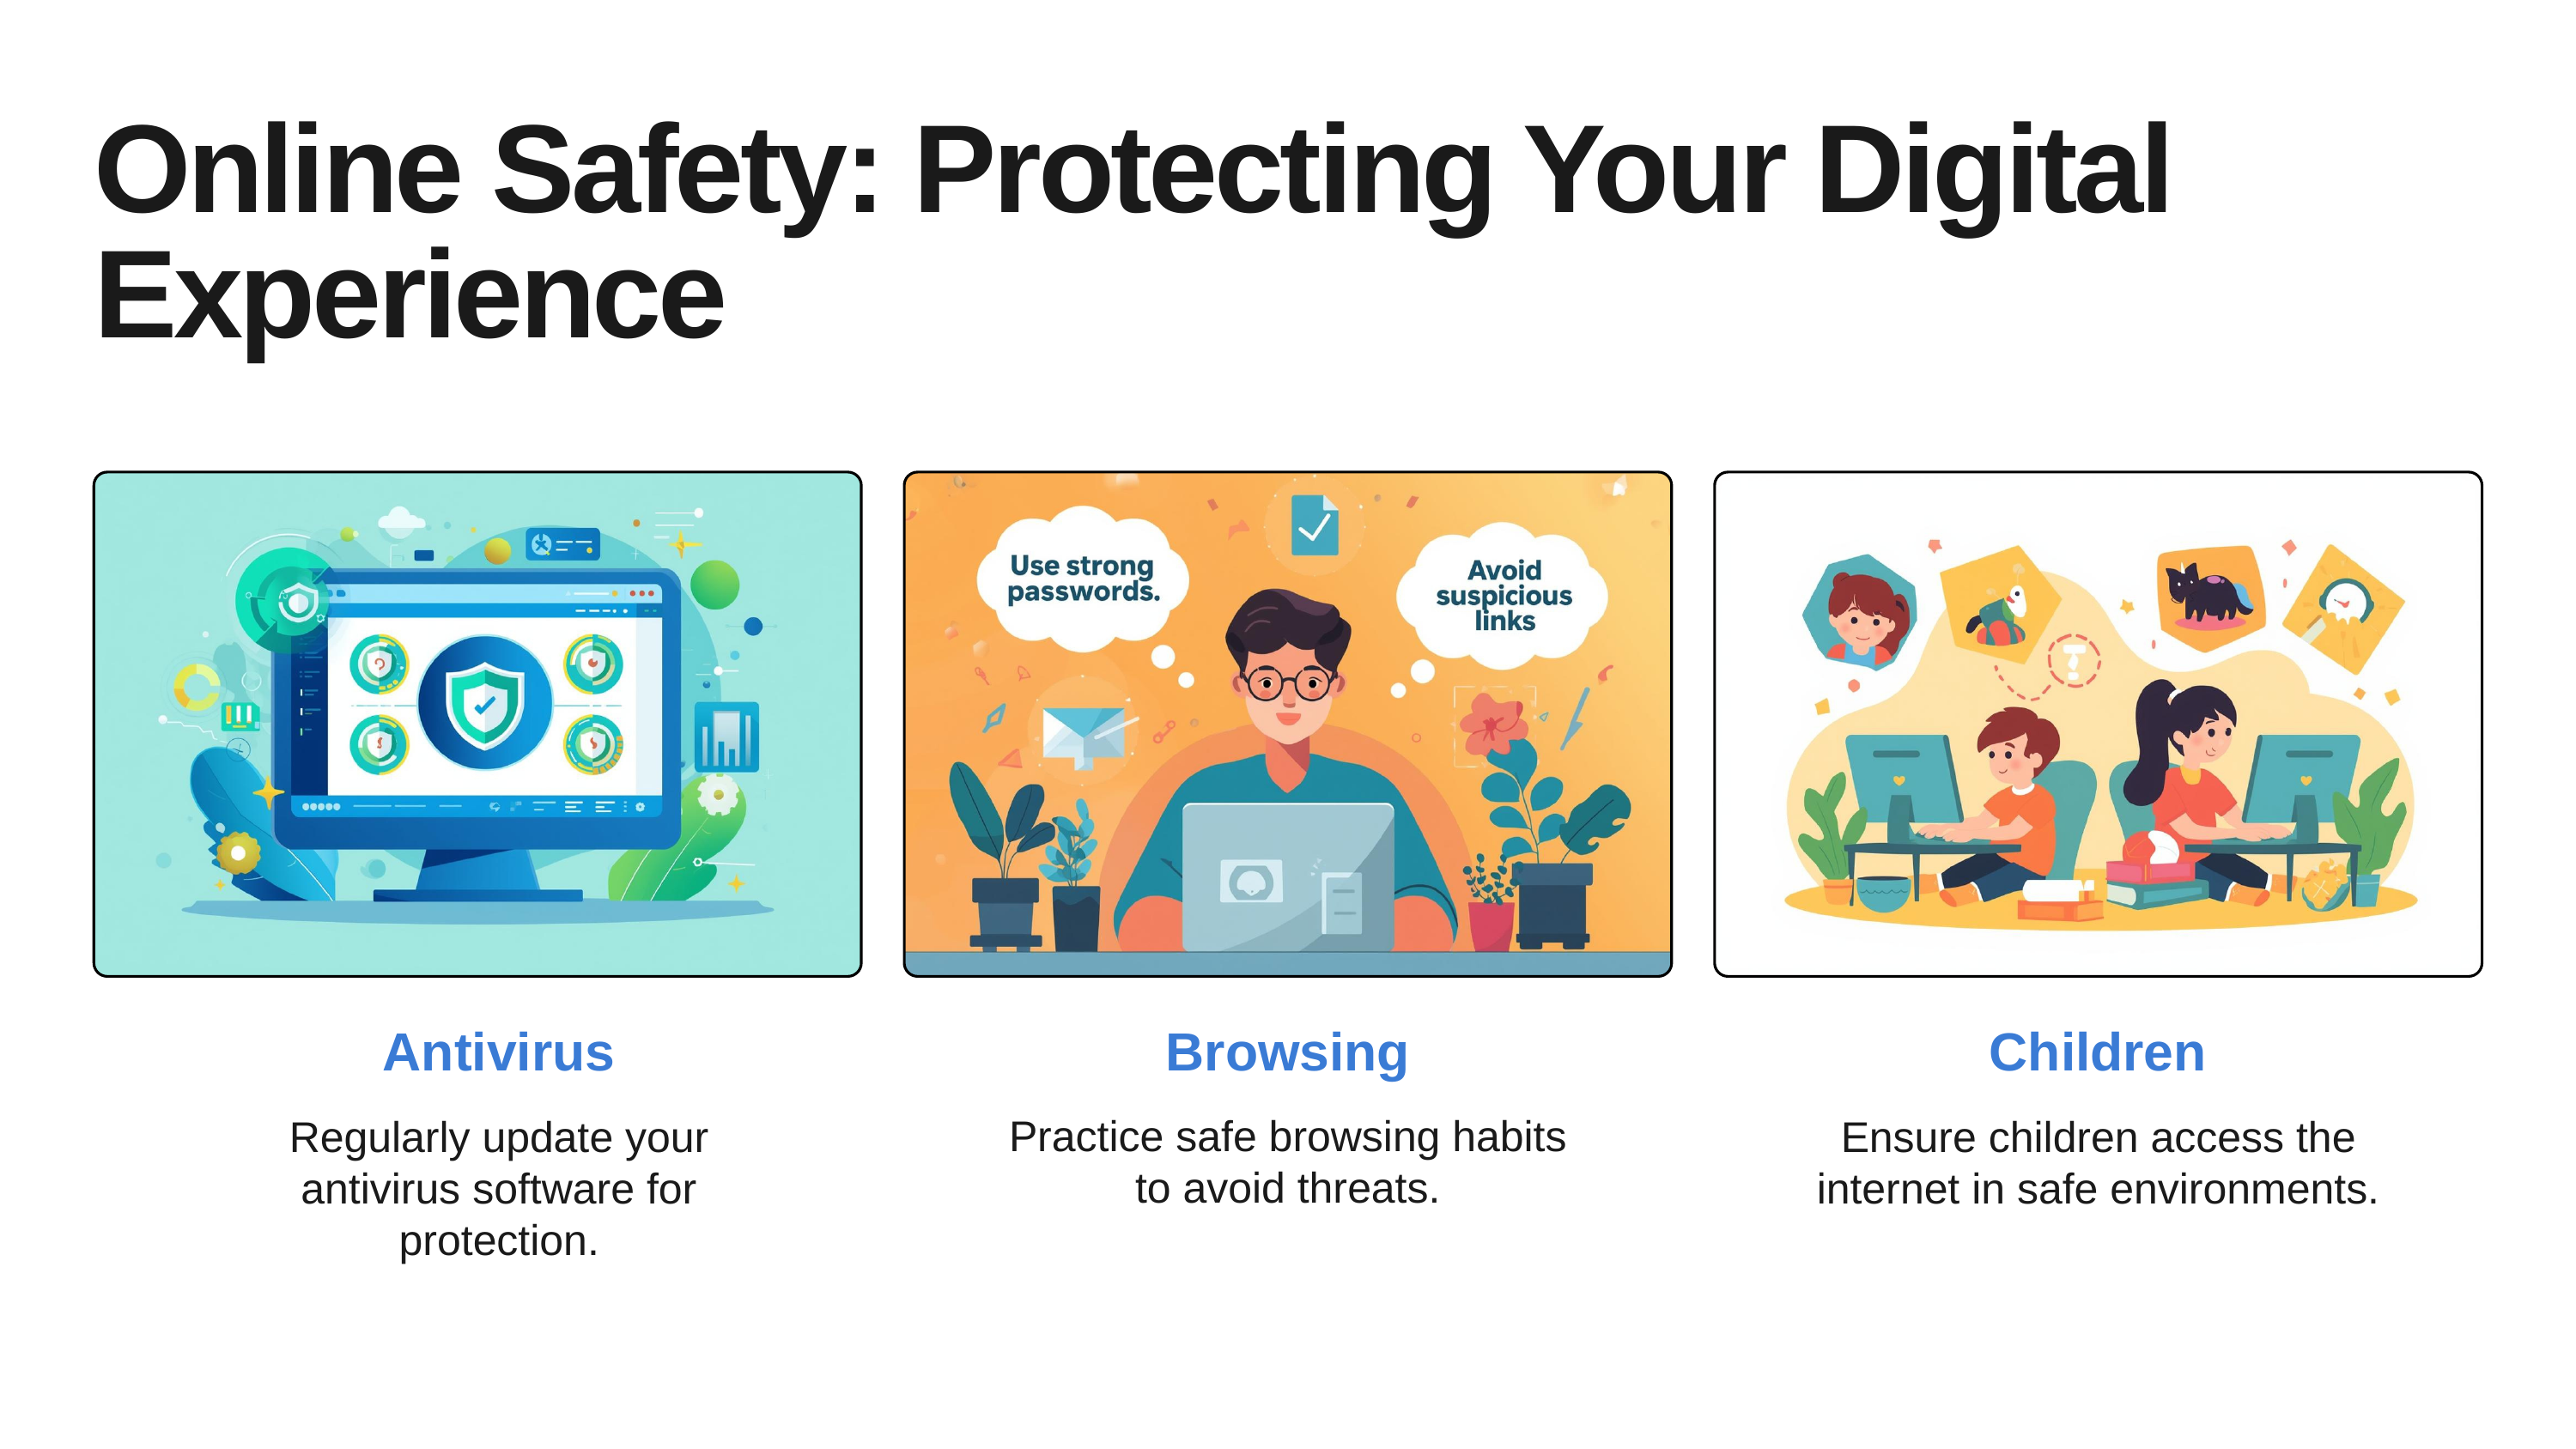

Online Safety: Protecting Your Digital Experience

Browsing
Practice safe browsing habits to avoid threats.
Antivirus
Regularly update your antivirus software for protection.
Children
Ensure children access the internet in safe environments.